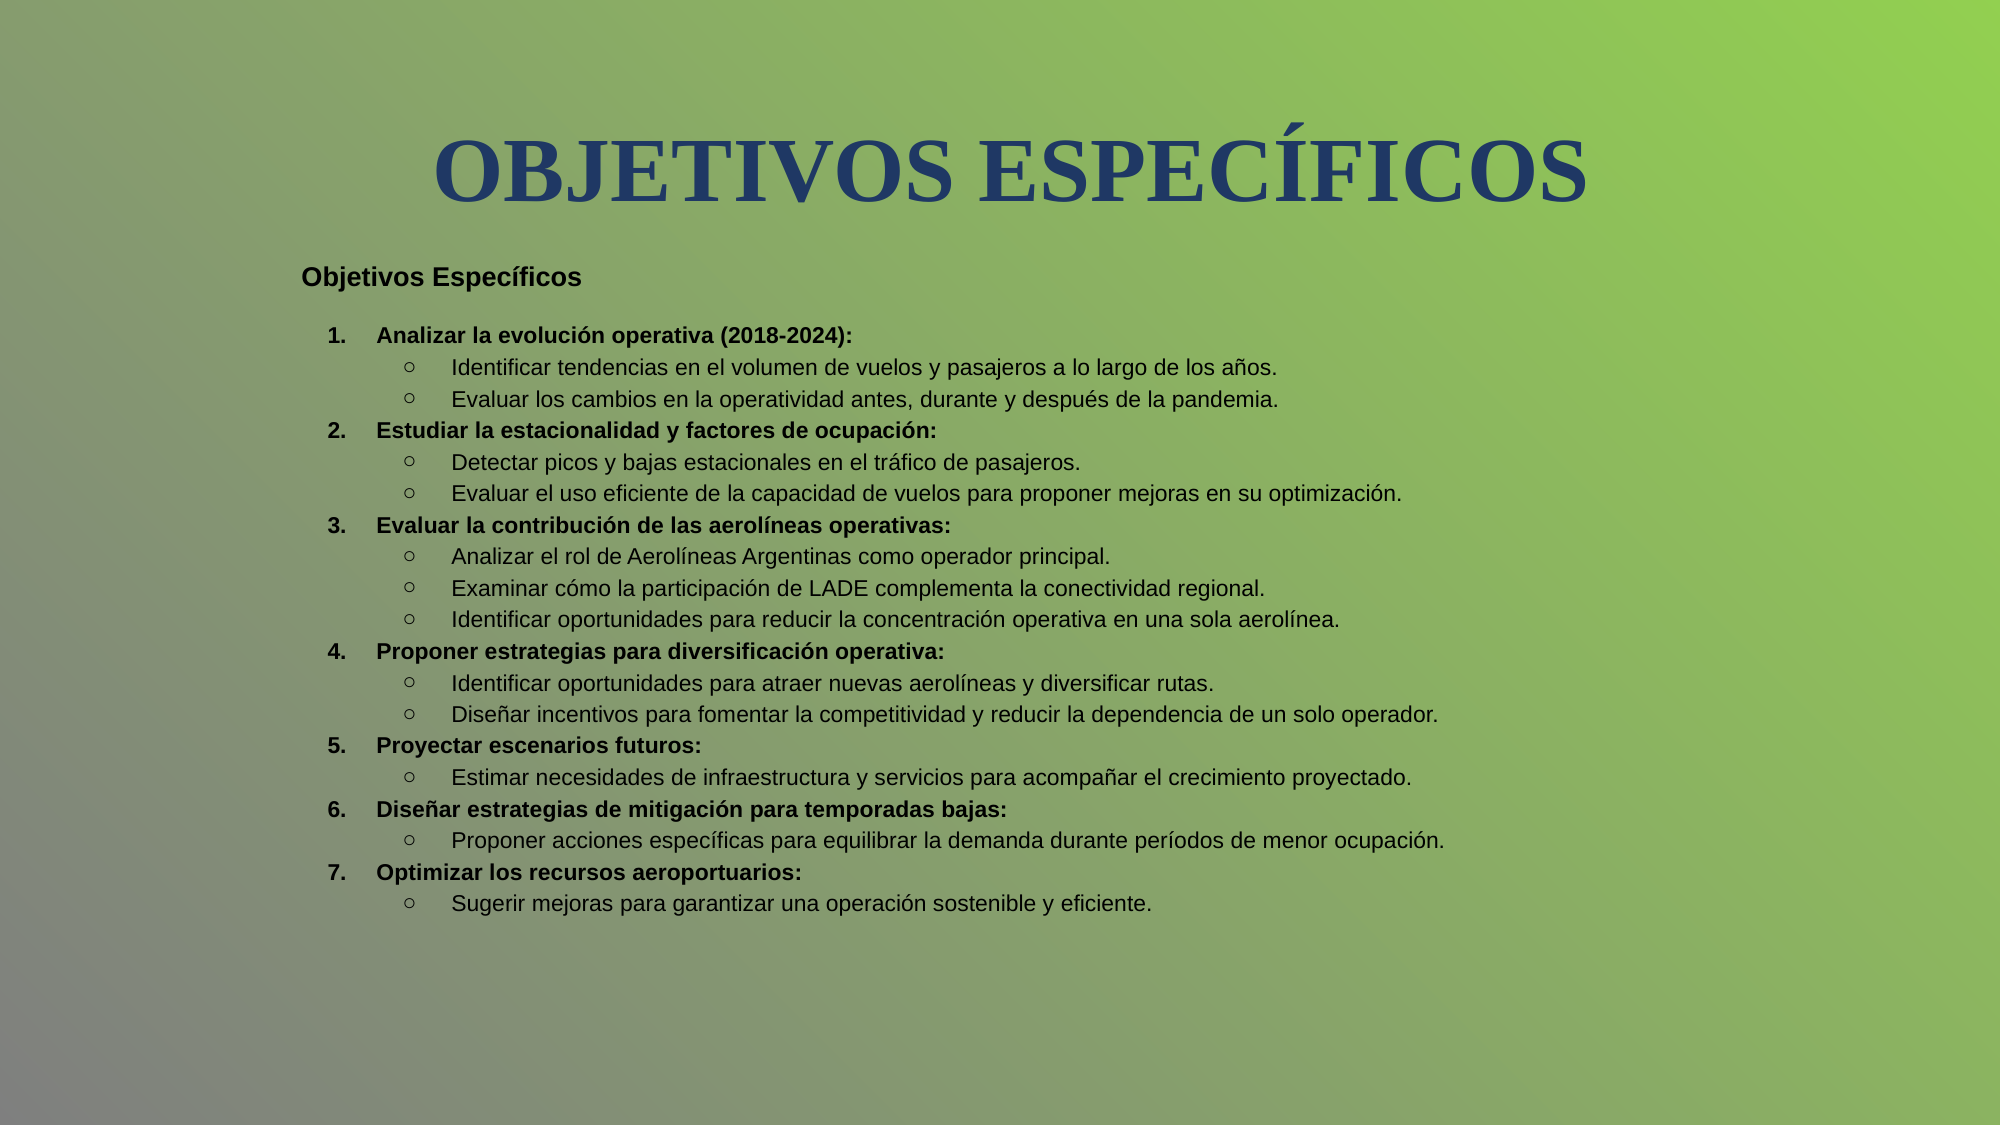

# OBJETIVOS ESPECÍFICOS
Objetivos Específicos
Analizar la evolución operativa (2018-2024):
Identificar tendencias en el volumen de vuelos y pasajeros a lo largo de los años.
Evaluar los cambios en la operatividad antes, durante y después de la pandemia.
Estudiar la estacionalidad y factores de ocupación:
Detectar picos y bajas estacionales en el tráfico de pasajeros.
Evaluar el uso eficiente de la capacidad de vuelos para proponer mejoras en su optimización.
Evaluar la contribución de las aerolíneas operativas:
Analizar el rol de Aerolíneas Argentinas como operador principal.
Examinar cómo la participación de LADE complementa la conectividad regional.
Identificar oportunidades para reducir la concentración operativa en una sola aerolínea.
Proponer estrategias para diversificación operativa:
Identificar oportunidades para atraer nuevas aerolíneas y diversificar rutas.
Diseñar incentivos para fomentar la competitividad y reducir la dependencia de un solo operador.
Proyectar escenarios futuros:
Estimar necesidades de infraestructura y servicios para acompañar el crecimiento proyectado.
Diseñar estrategias de mitigación para temporadas bajas:
Proponer acciones específicas para equilibrar la demanda durante períodos de menor ocupación.
Optimizar los recursos aeroportuarios:
Sugerir mejoras para garantizar una operación sostenible y eficiente.